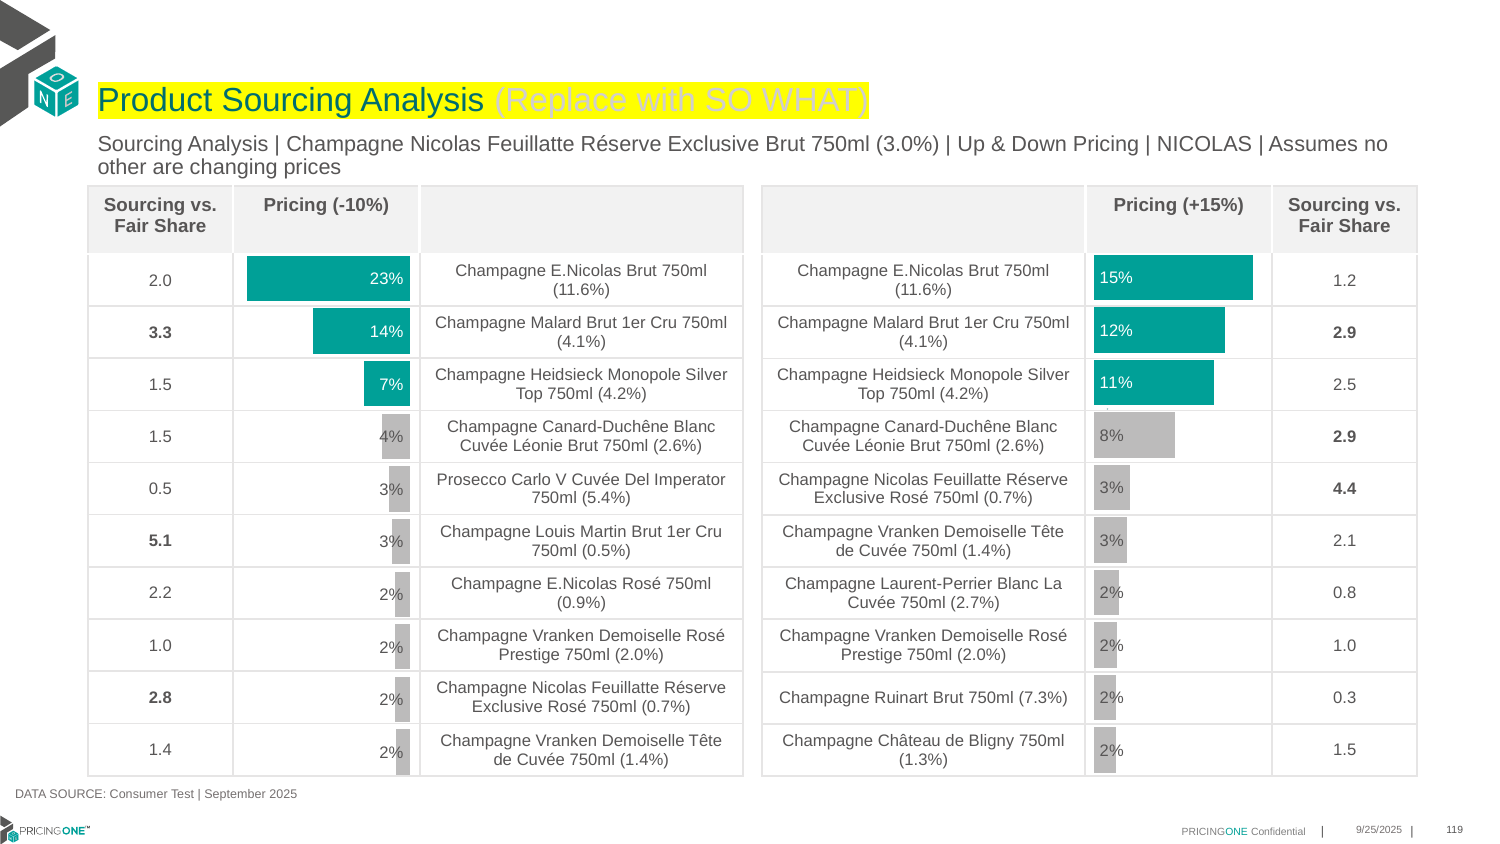

# Product Sourcing Analysis (Replace with SO WHAT)
Sourcing Analysis | Champagne Nicolas Feuillatte Réserve Exclusive Brut 750ml (3.0%) | Up & Down Pricing | NICOLAS | Assumes no other are changing prices
| Sourcing vs. Fair Share | Pricing (-10%) |  |
| --- | --- | --- |
| 2.0 |  | Champagne E.Nicolas Brut 750ml (11.6%) |
| 3.3 |  | Champagne Malard Brut 1er Cru 750ml (4.1%) |
| 1.5 |  | Champagne Heidsieck Monopole Silver Top 750ml (4.2%) |
| 1.5 |  | Champagne Canard-Duchêne Blanc Cuvée Léonie Brut 750ml (2.6%) |
| 0.5 |  | Prosecco Carlo V Cuvée Del Imperator 750ml (5.4%) |
| 5.1 |  | Champagne Louis Martin Brut 1er Cru 750ml (0.5%) |
| 2.2 |  | Champagne E.Nicolas Rosé 750ml (0.9%) |
| 1.0 |  | Champagne Vranken Demoiselle Rosé Prestige 750ml (2.0%) |
| 2.8 |  | Champagne Nicolas Feuillatte Réserve Exclusive Rosé 750ml (0.7%) |
| 1.4 |  | Champagne Vranken Demoiselle Tête de Cuvée 750ml (1.4%) |
|  | Pricing (+15%) | Sourcing vs. Fair Share |
| --- | --- | --- |
| Champagne E.Nicolas Brut 750ml (11.6%) |  | 1.2 |
| Champagne Malard Brut 1er Cru 750ml (4.1%) |  | 2.9 |
| Champagne Heidsieck Monopole Silver Top 750ml (4.2%) |  | 2.5 |
| Champagne Canard-Duchêne Blanc Cuvée Léonie Brut 750ml (2.6%) |  | 2.9 |
| Champagne Nicolas Feuillatte Réserve Exclusive Rosé 750ml (0.7%) |  | 4.4 |
| Champagne Vranken Demoiselle Tête de Cuvée 750ml (1.4%) |  | 2.1 |
| Champagne Laurent-Perrier Blanc La Cuvée 750ml (2.7%) |  | 0.8 |
| Champagne Vranken Demoiselle Rosé Prestige 750ml (2.0%) |  | 1.0 |
| Champagne Ruinart Brut 750ml (7.3%) |  | 0.3 |
| Champagne Château de Bligny 750ml (1.3%) |  | 1.5 |

### Chart

| Category | Champagne Nicolas Feuillatte Réserve Exclusive Brut 750ml (3.0%) |
|---|---|
| Champagne E.Nicolas Brut 750ml (11.6%) | 0.1477329691088202 |
| Champagne Malard Brut 1er Cru 750ml (4.1%) | 0.12175753082344601 |
| Champagne Heidsieck Monopole Silver Top 750ml (4.2%) | 0.11126323809914546 |
| Champagne Canard-Duchêne Blanc Cuvée Léonie Brut 750ml (2.6%) | 0.07562407903104296 |
| Champagne Nicolas Feuillatte Réserve Exclusive Rosé 750ml (0.7%) | 0.033305329670355314 |
| Champagne Vranken Demoiselle Tête de Cuvée 750ml (1.4%) | 0.0307611440931143 |
| Champagne Laurent-Perrier Blanc La Cuvée 750ml (2.7%) | 0.023822429831319516 |
| Champagne Vranken Demoiselle Rosé Prestige 750ml (2.0%) | 0.021407984966756614 |
| Champagne Ruinart Brut 750ml (7.3%) | 0.020973103659666516 |
| Champagne Château de Bligny 750ml (1.3%) | 0.020518536520818642 |

### Chart

| Category | Champagne Nicolas Feuillatte Réserve Exclusive Brut 750ml (3.0%) |
|---|---|
| Champagne E.Nicolas Brut 750ml (11.6%) | 0.23317263736792068 |
| Champagne Malard Brut 1er Cru 750ml (4.1%) | 0.1384411482786962 |
| Champagne Heidsieck Monopole Silver Top 750ml (4.2%) | 0.0660116530096918 |
| Champagne Canard-Duchêne Blanc Cuvée Léonie Brut 750ml (2.6%) | 0.0401557158883415 |
| Prosecco Carlo V Cuvée Del Imperator 750ml (5.4%) | 0.029579032405348538 |
| Champagne Louis Martin Brut 1er Cru 750ml (0.5%) | 0.02563461098311557 |
| Champagne E.Nicolas Rosé 750ml (0.9%) | 0.02145983594388017 |
| Champagne Vranken Demoiselle Rosé Prestige 750ml (2.0%) | 0.021386911240079853 |
| Champagne Nicolas Feuillatte Réserve Exclusive Rosé 750ml (0.7%) | 0.02113363307350721 |
| Champagne Vranken Demoiselle Tête de Cuvée 750ml (1.4%) | 0.020852427427775395 |
DATA SOURCE: Consumer Test | September 2025

9/25/2025
119